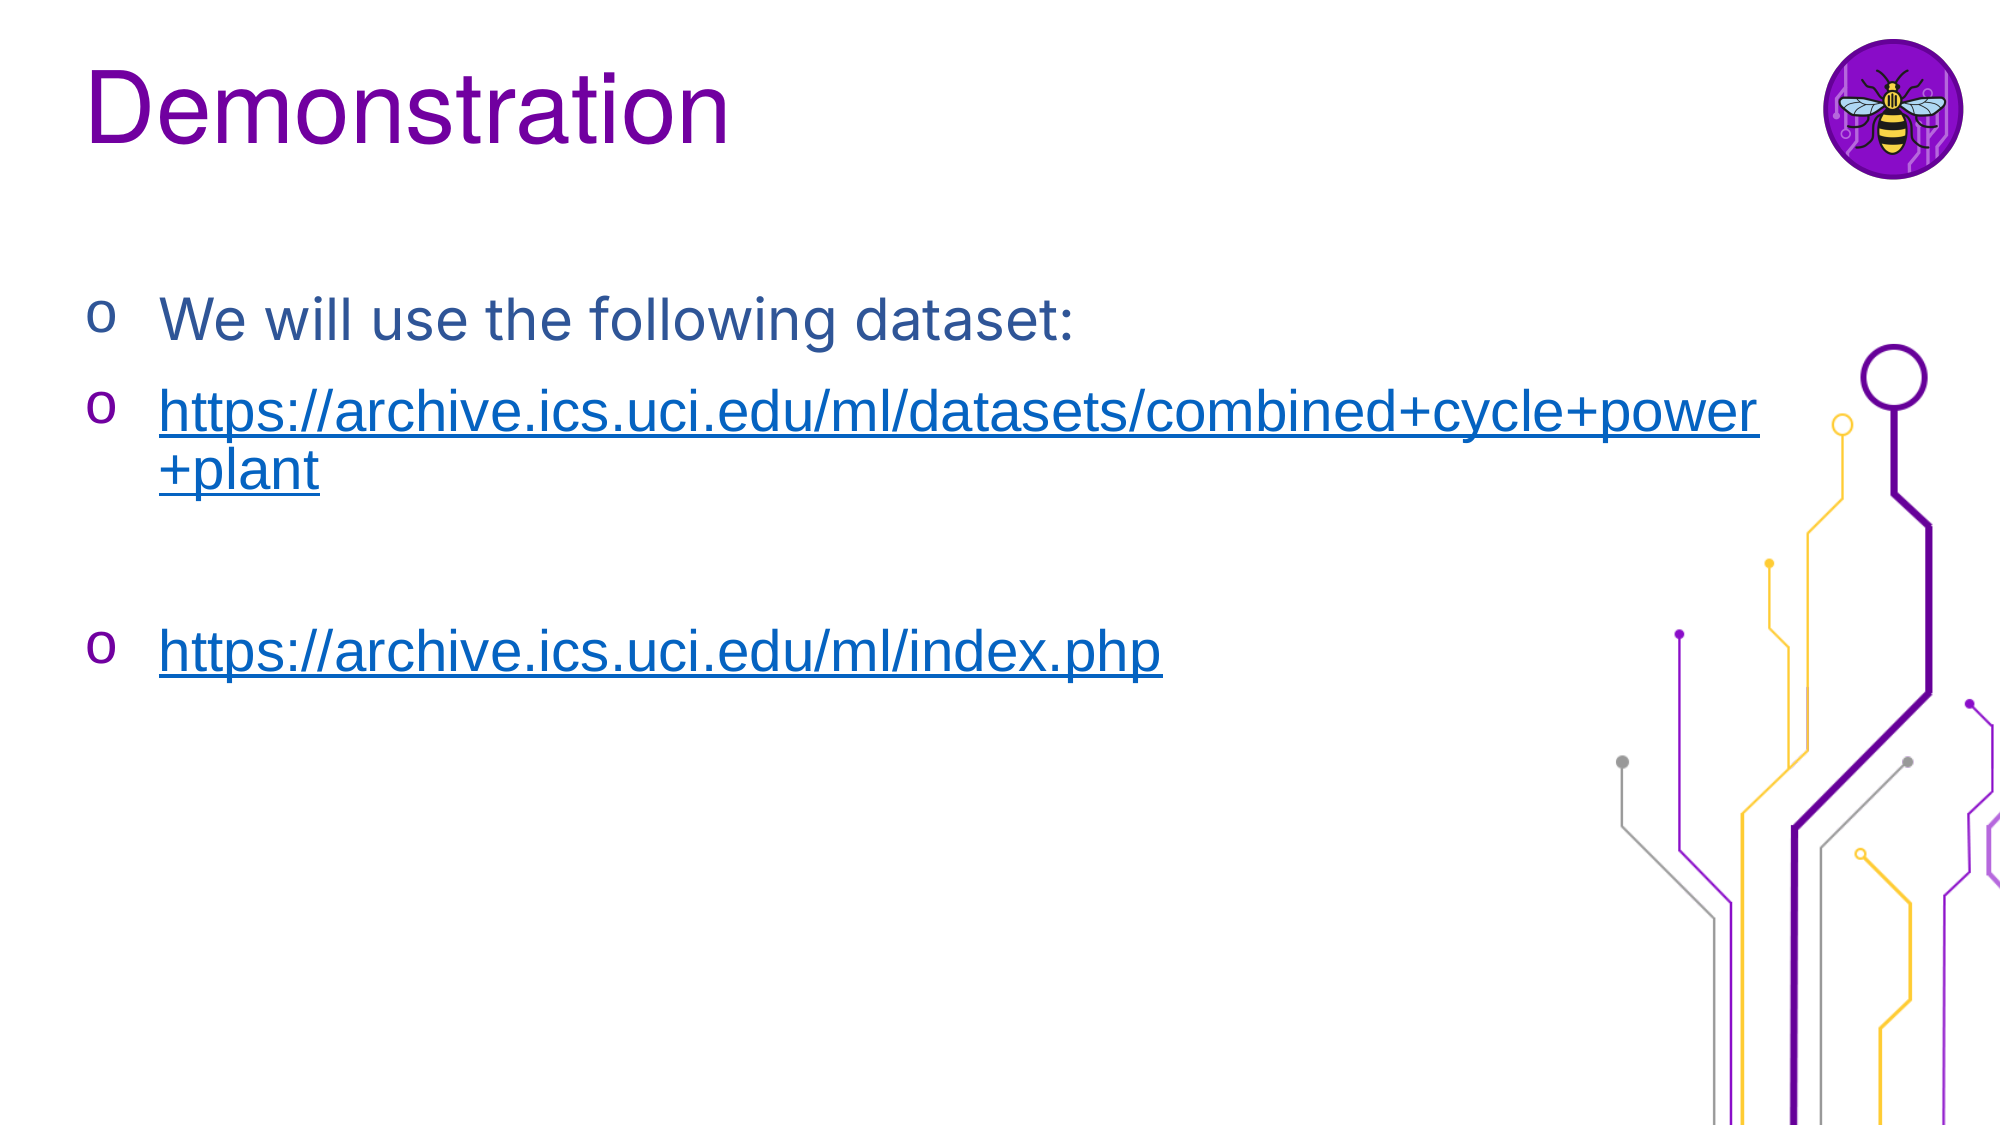

# Demonstration
We will use the following dataset:
https://archive.ics.uci.edu/ml/datasets/combined+cycle+power+plant

https://archive.ics.uci.edu/ml/index.php